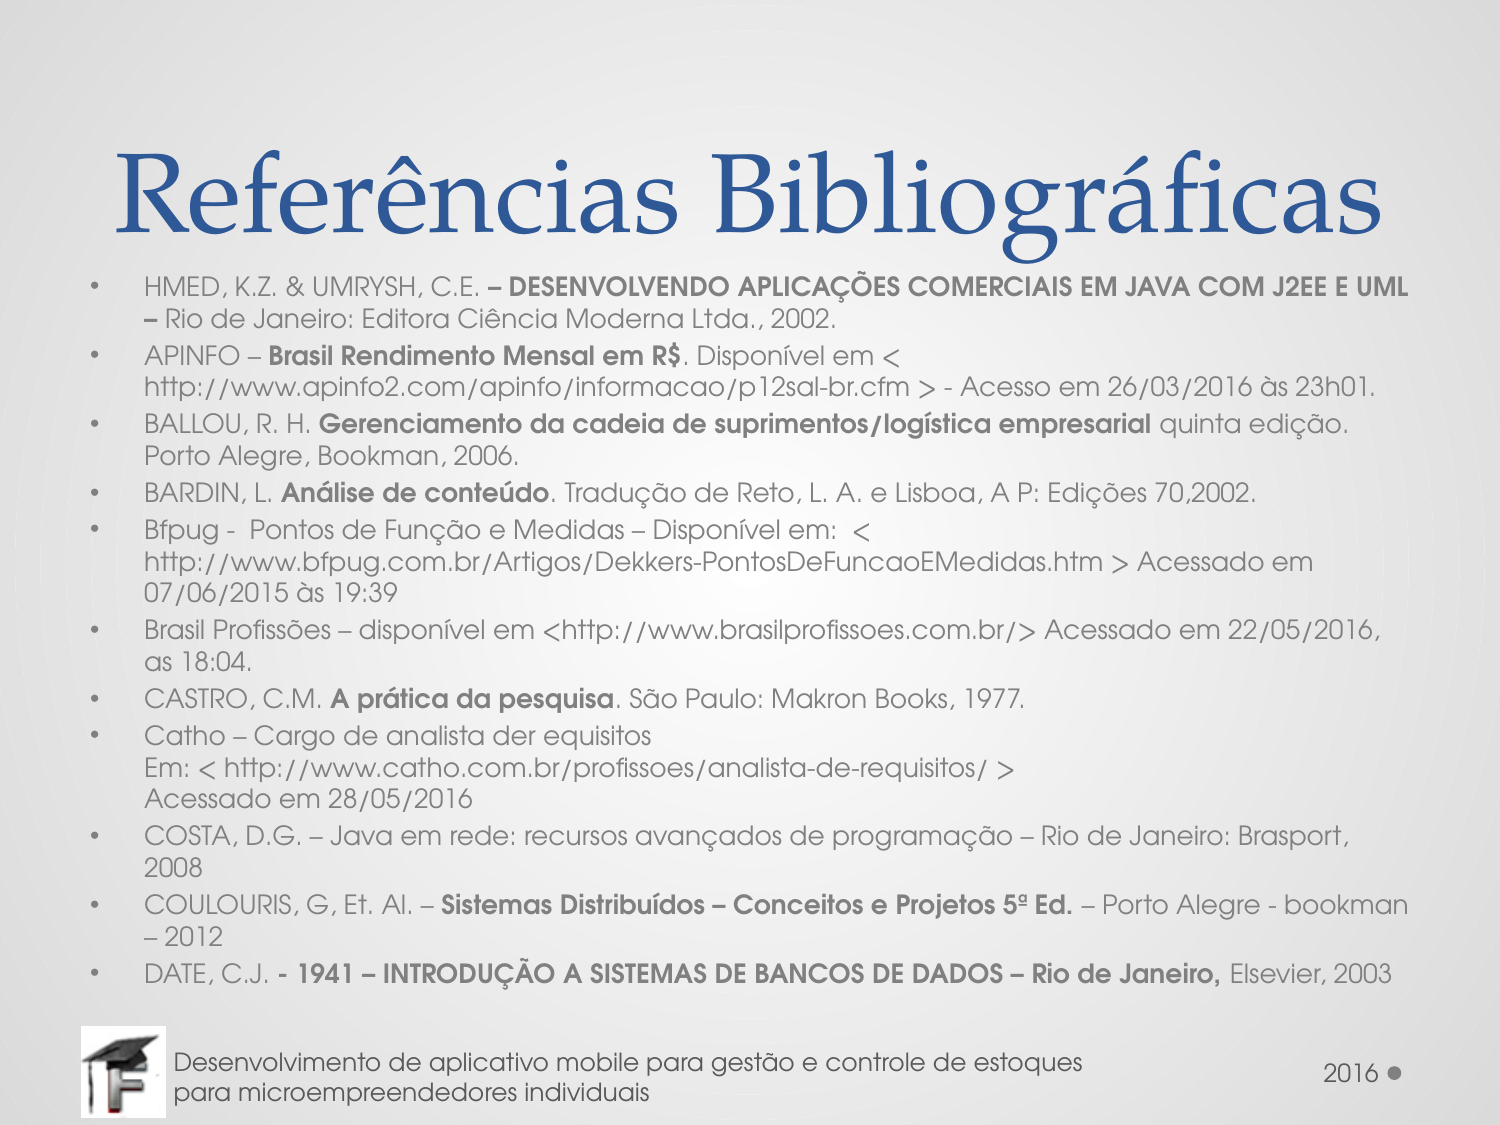

# Referências Bibliográficas
HMED, K.Z. & UMRYSH, C.E. – DESENVOLVENDO APLICAÇÕES COMERCIAIS EM JAVA COM J2EE E UML – Rio de Janeiro: Editora Ciência Moderna Ltda., 2002.
APINFO – Brasil Rendimento Mensal em R$. Disponível em < http://www.apinfo2.com/apinfo/informacao/p12sal-br.cfm > - Acesso em 26/03/2016 às 23h01.
BALLOU, R. H. Gerenciamento da cadeia de suprimentos/logística empresarial quinta edição. Porto Alegre, Bookman, 2006.
BARDIN, L. Análise de conteúdo. Tradução de Reto, L. A. e Lisboa, A P: Edições 70,2002.
Bfpug -  Pontos de Função e Medidas – Disponível em:  < http://www.bfpug.com.br/Artigos/Dekkers-PontosDeFuncaoEMedidas.htm > Acessado em 07/06/2015 às 19:39
Brasil Profissões – disponível em <http://www.brasilprofissoes.com.br/> Acessado em 22/05/2016, as 18:04.
CASTRO, C.M. A prática da pesquisa. São Paulo: Makron Books, 1977.
Catho – Cargo de analista der equisitos
Em: < http://www.catho.com.br/profissoes/analista-de-requisitos/ >
Acessado em 28/05/2016
COSTA, D.G. – Java em rede: recursos avançados de programação – Rio de Janeiro: Brasport, 2008
COULOURIS, G, Et. Al. – Sistemas Distribuídos – Conceitos e Projetos 5ª Ed. – Porto Alegre - bookman – 2012
DATE, C.J. - 1941 – INTRODUÇÃO A SISTEMAS DE BANCOS DE DADOS – Rio de Janeiro, Elsevier, 2003
2016
Desenvolvimento de aplicativo mobile para gestão e controle de estoques para microempreendedores individuais